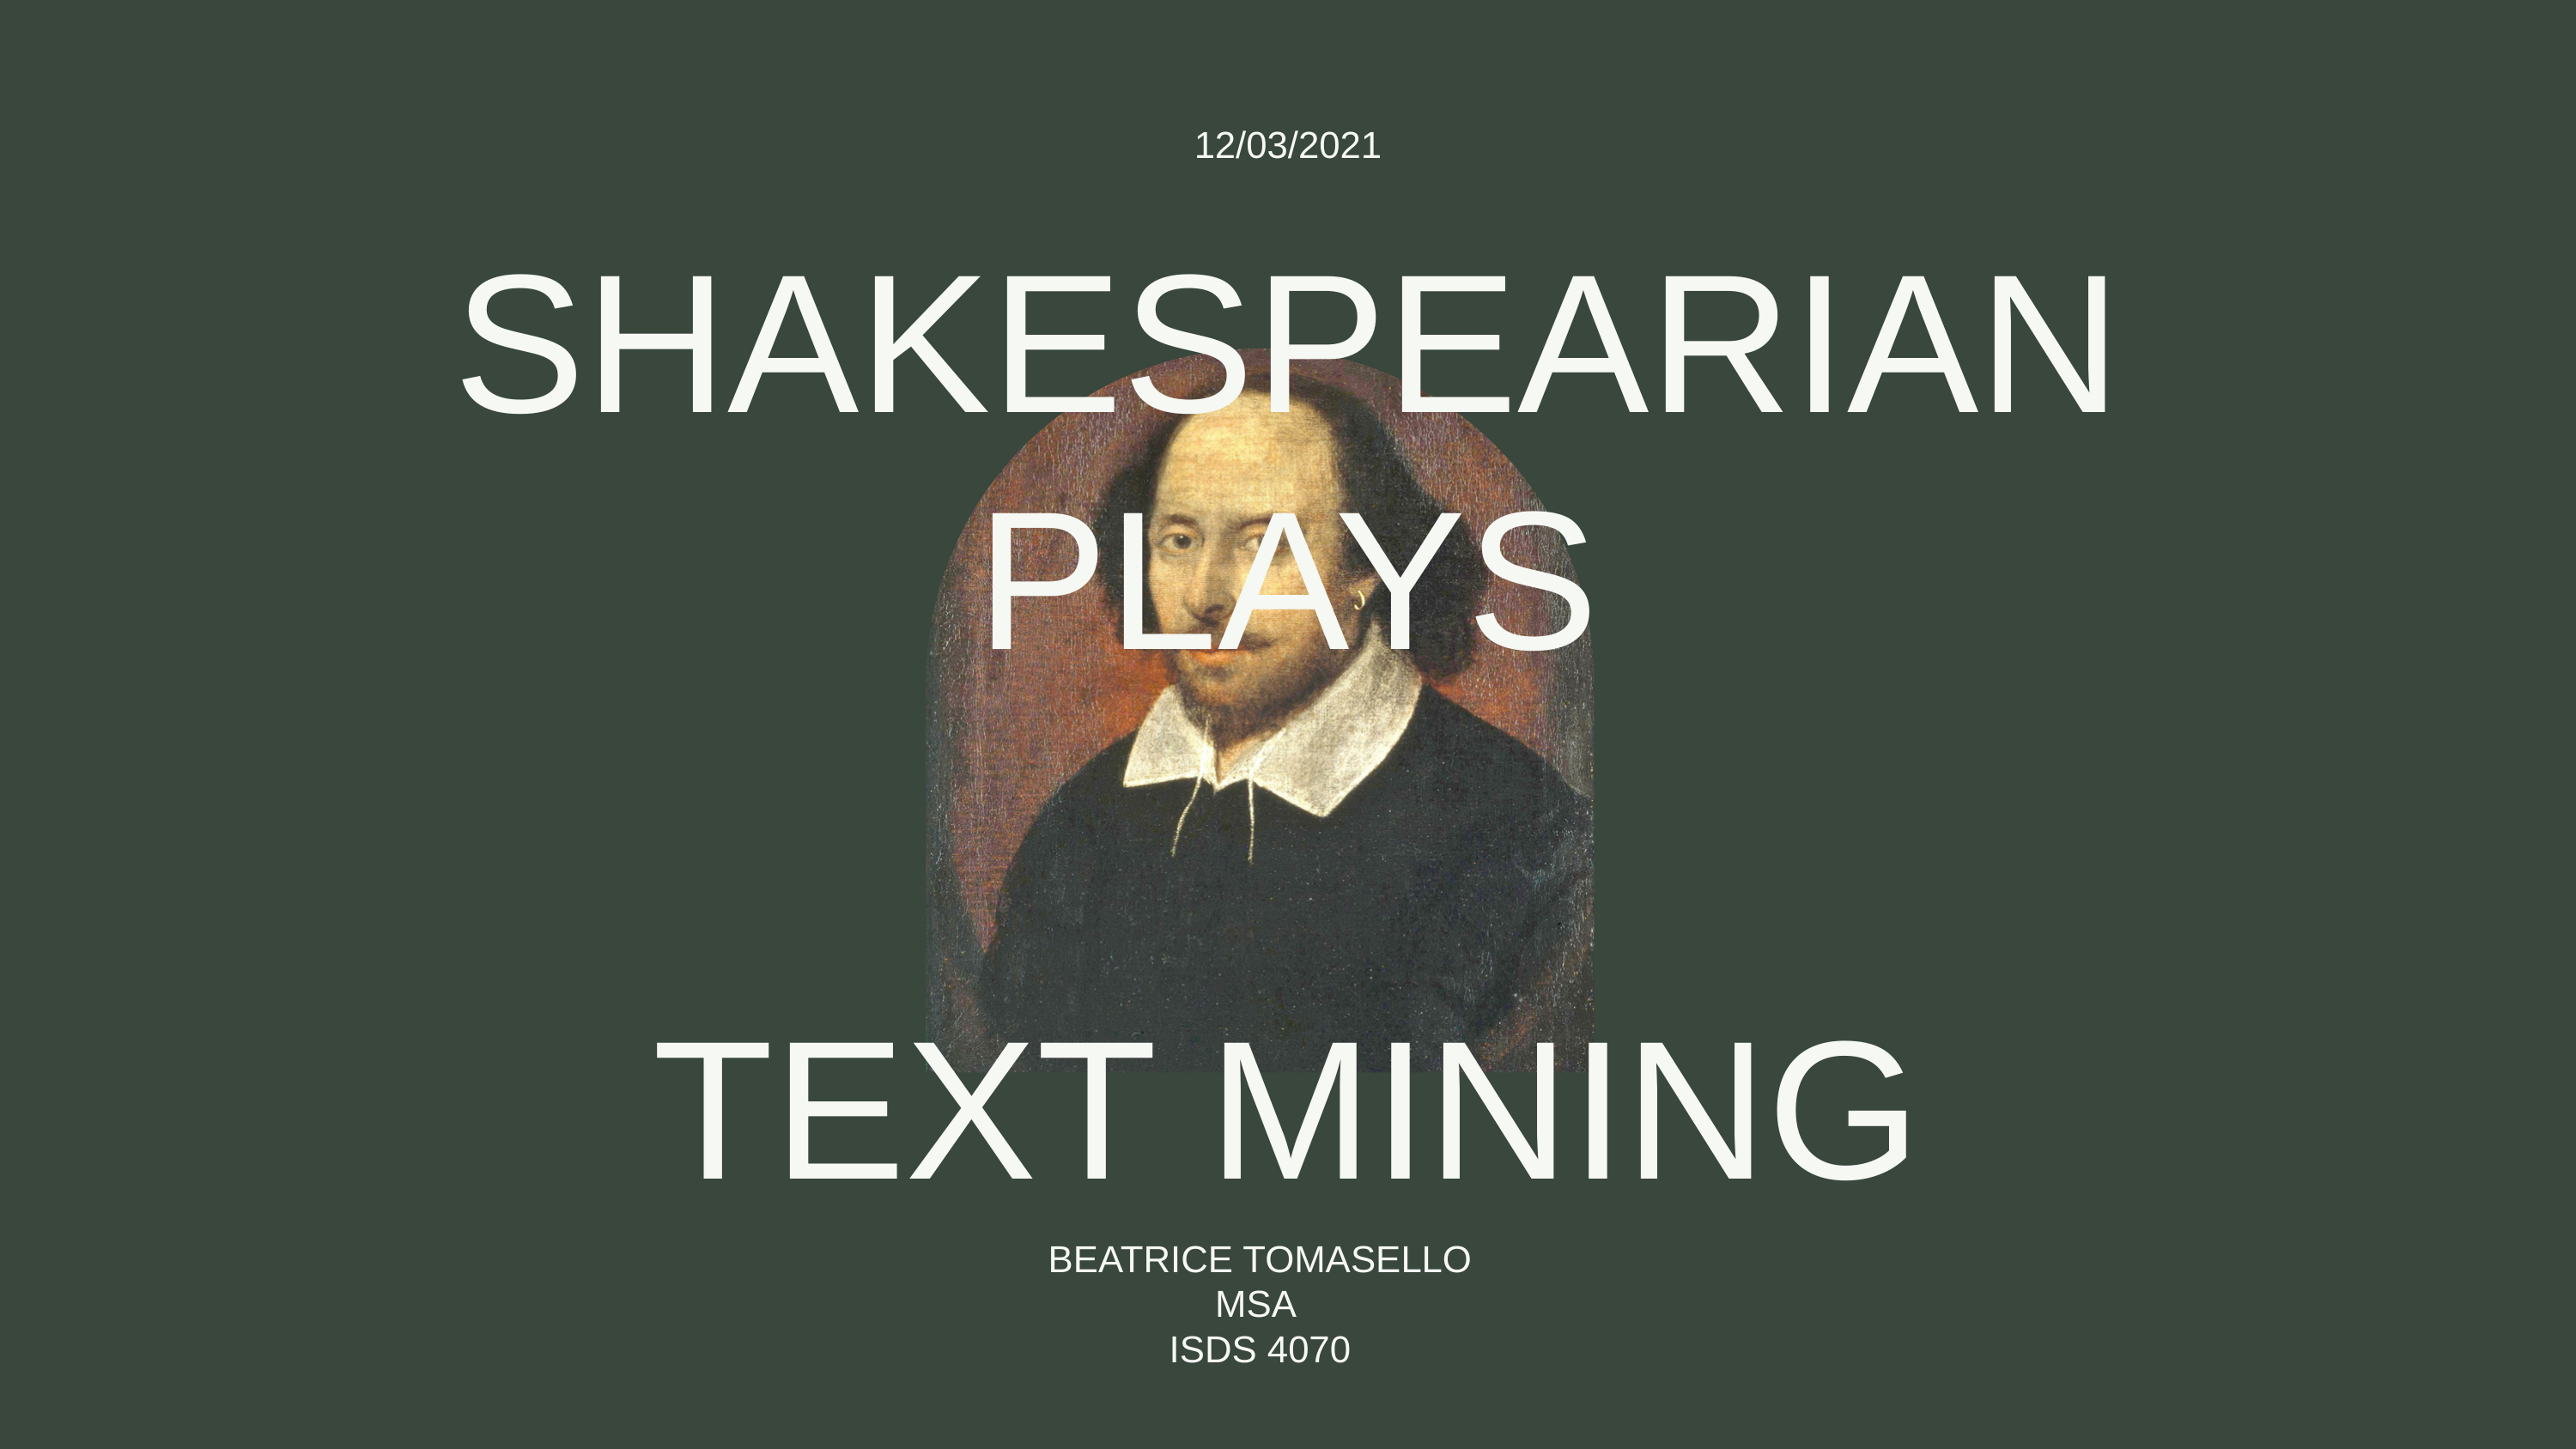

12/03/2021
SHAKESPEARIAN PLAYS

TEXT MINING
BEATRICE TOMASELLO
MSA
ISDS 4070